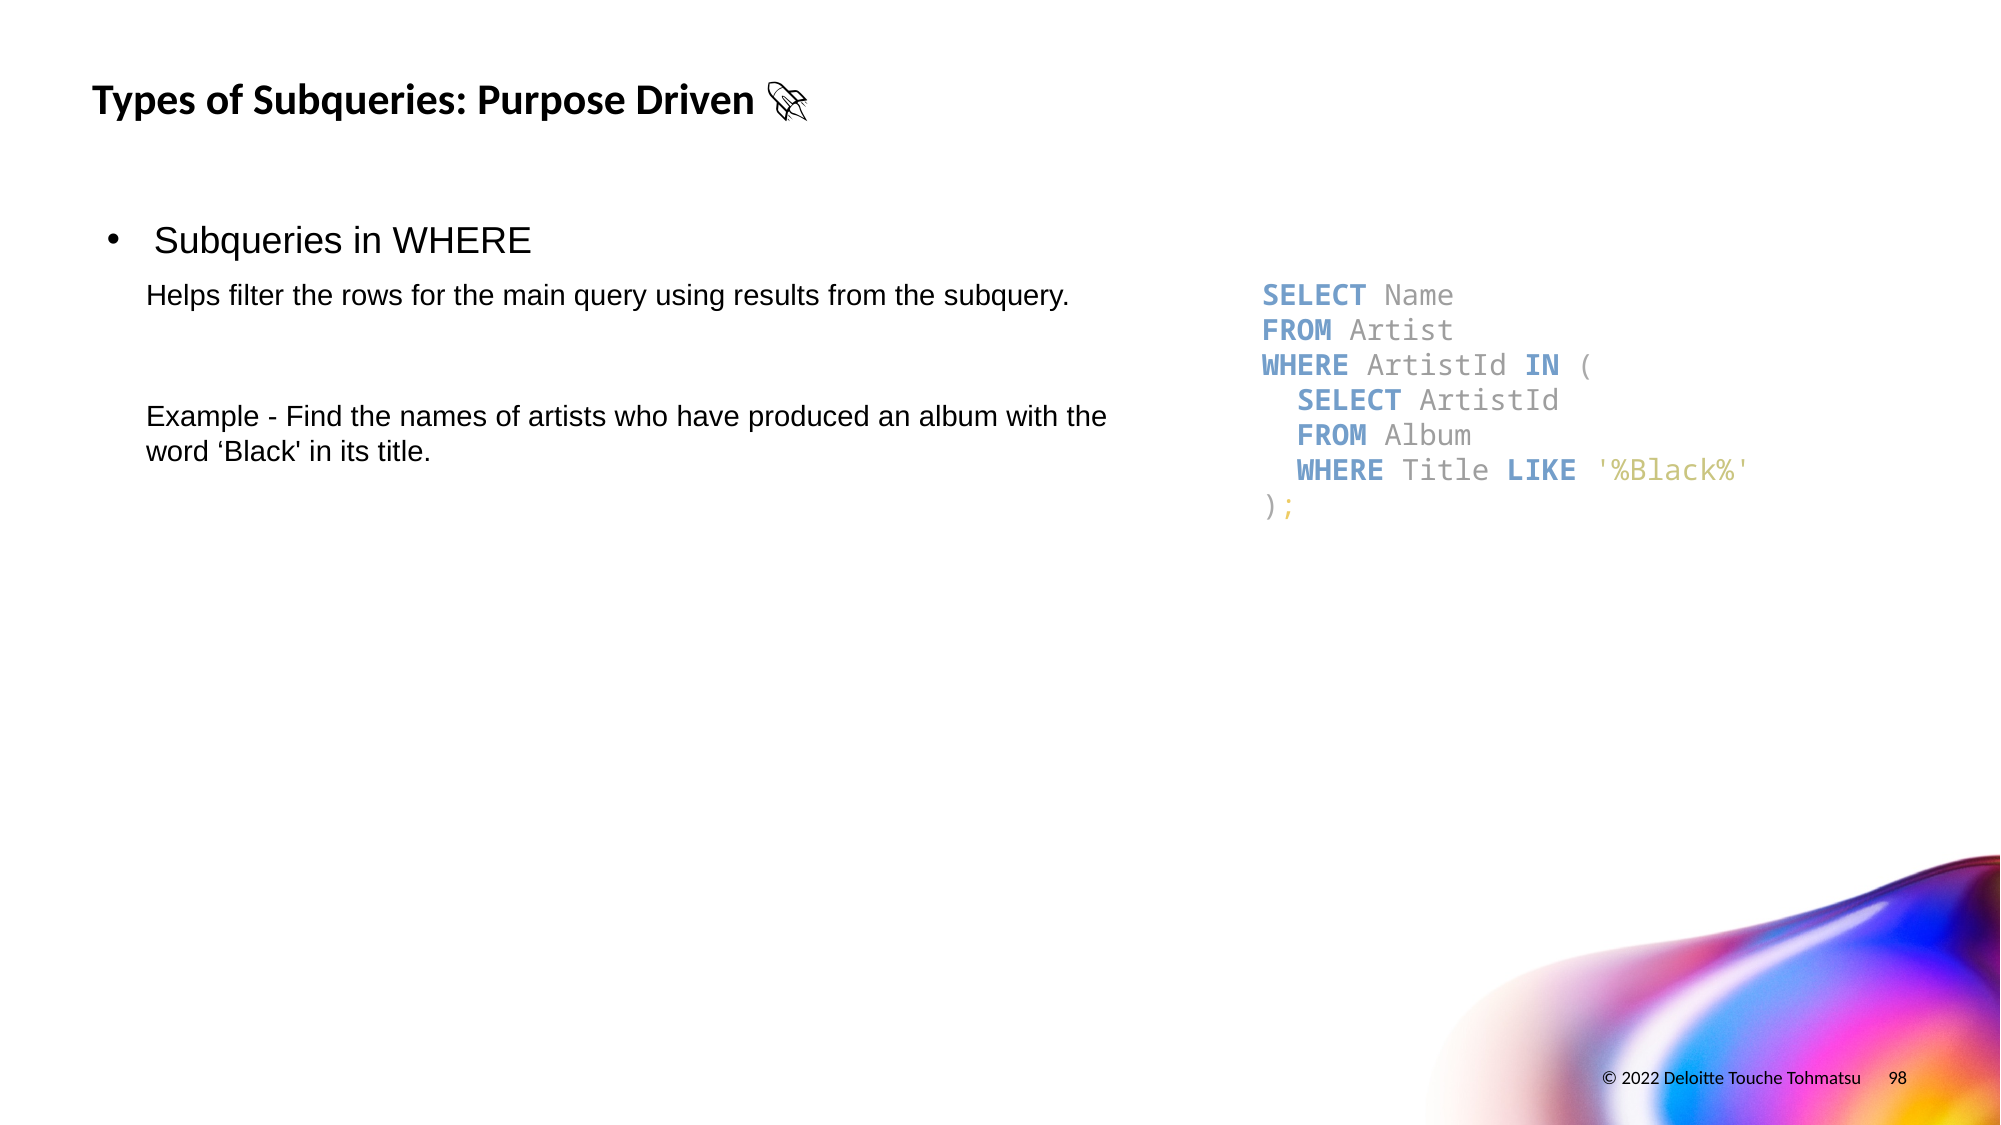

# Types of Subqueries: Purpose Driven 🚀
Subqueries in WHERE
Helps filter the rows for the main query using results from the subquery.
SELECT Name
FROM Artist
WHERE ArtistId IN (
  SELECT ArtistId
  FROM Album
  WHERE Title LIKE '%Black%'
);
Example - Find the names of artists who have produced an album with the word ‘Black' in its title.